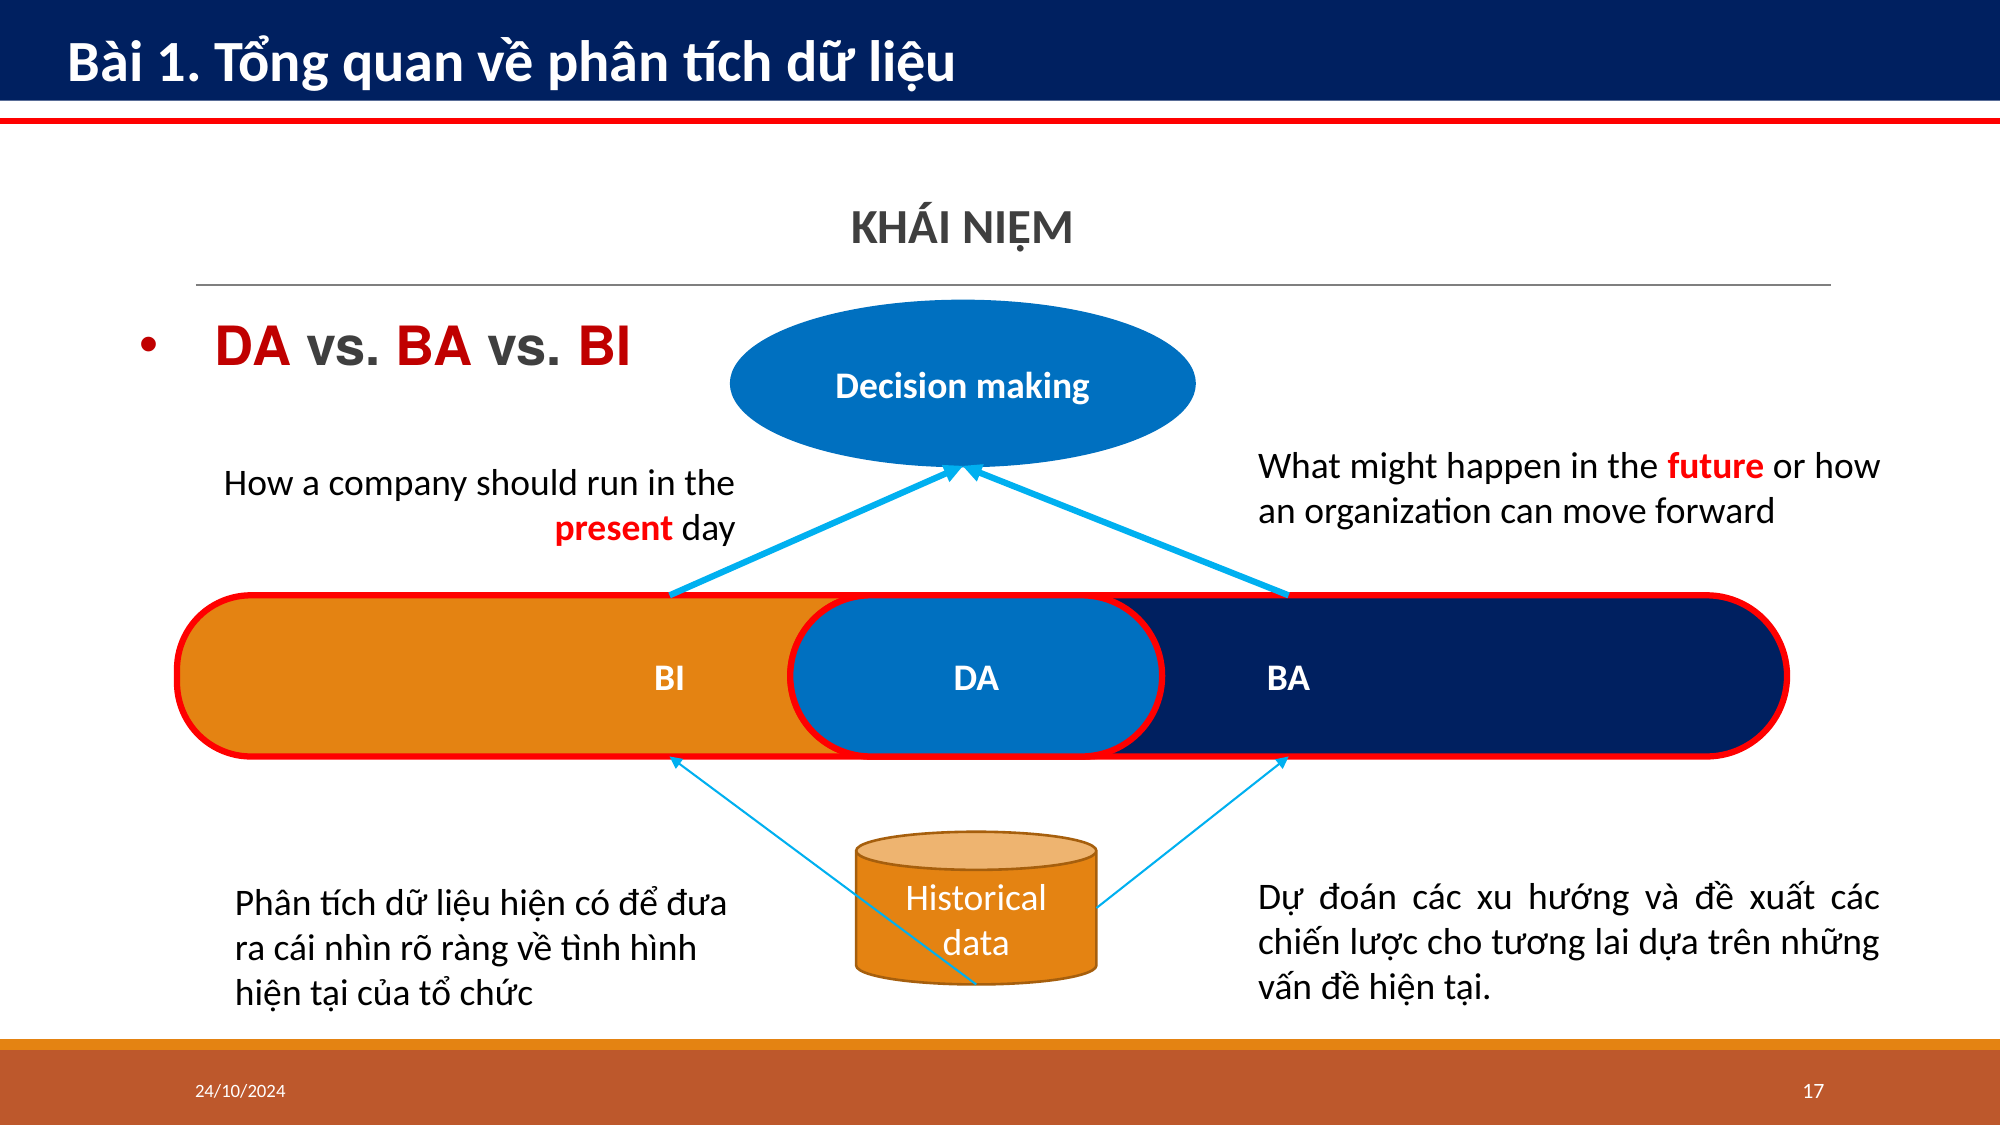

# Bài 1. Tổng quan về phân tích dữ liệu
KHÁI NIỆM
Decision making
DA vs. BA vs. BI
What might happen in the future or how an organization can move forward
How a company should run in the present day
DA
BI
BA
Historical data
Dự đoán các xu hướng và đề xuất các chiến lược cho tương lai dựa trên những vấn đề hiện tại.
Phân tích dữ liệu hiện có để đưa ra cái nhìn rõ ràng về tình hình hiện tại của tổ chức
24/10/2024
17